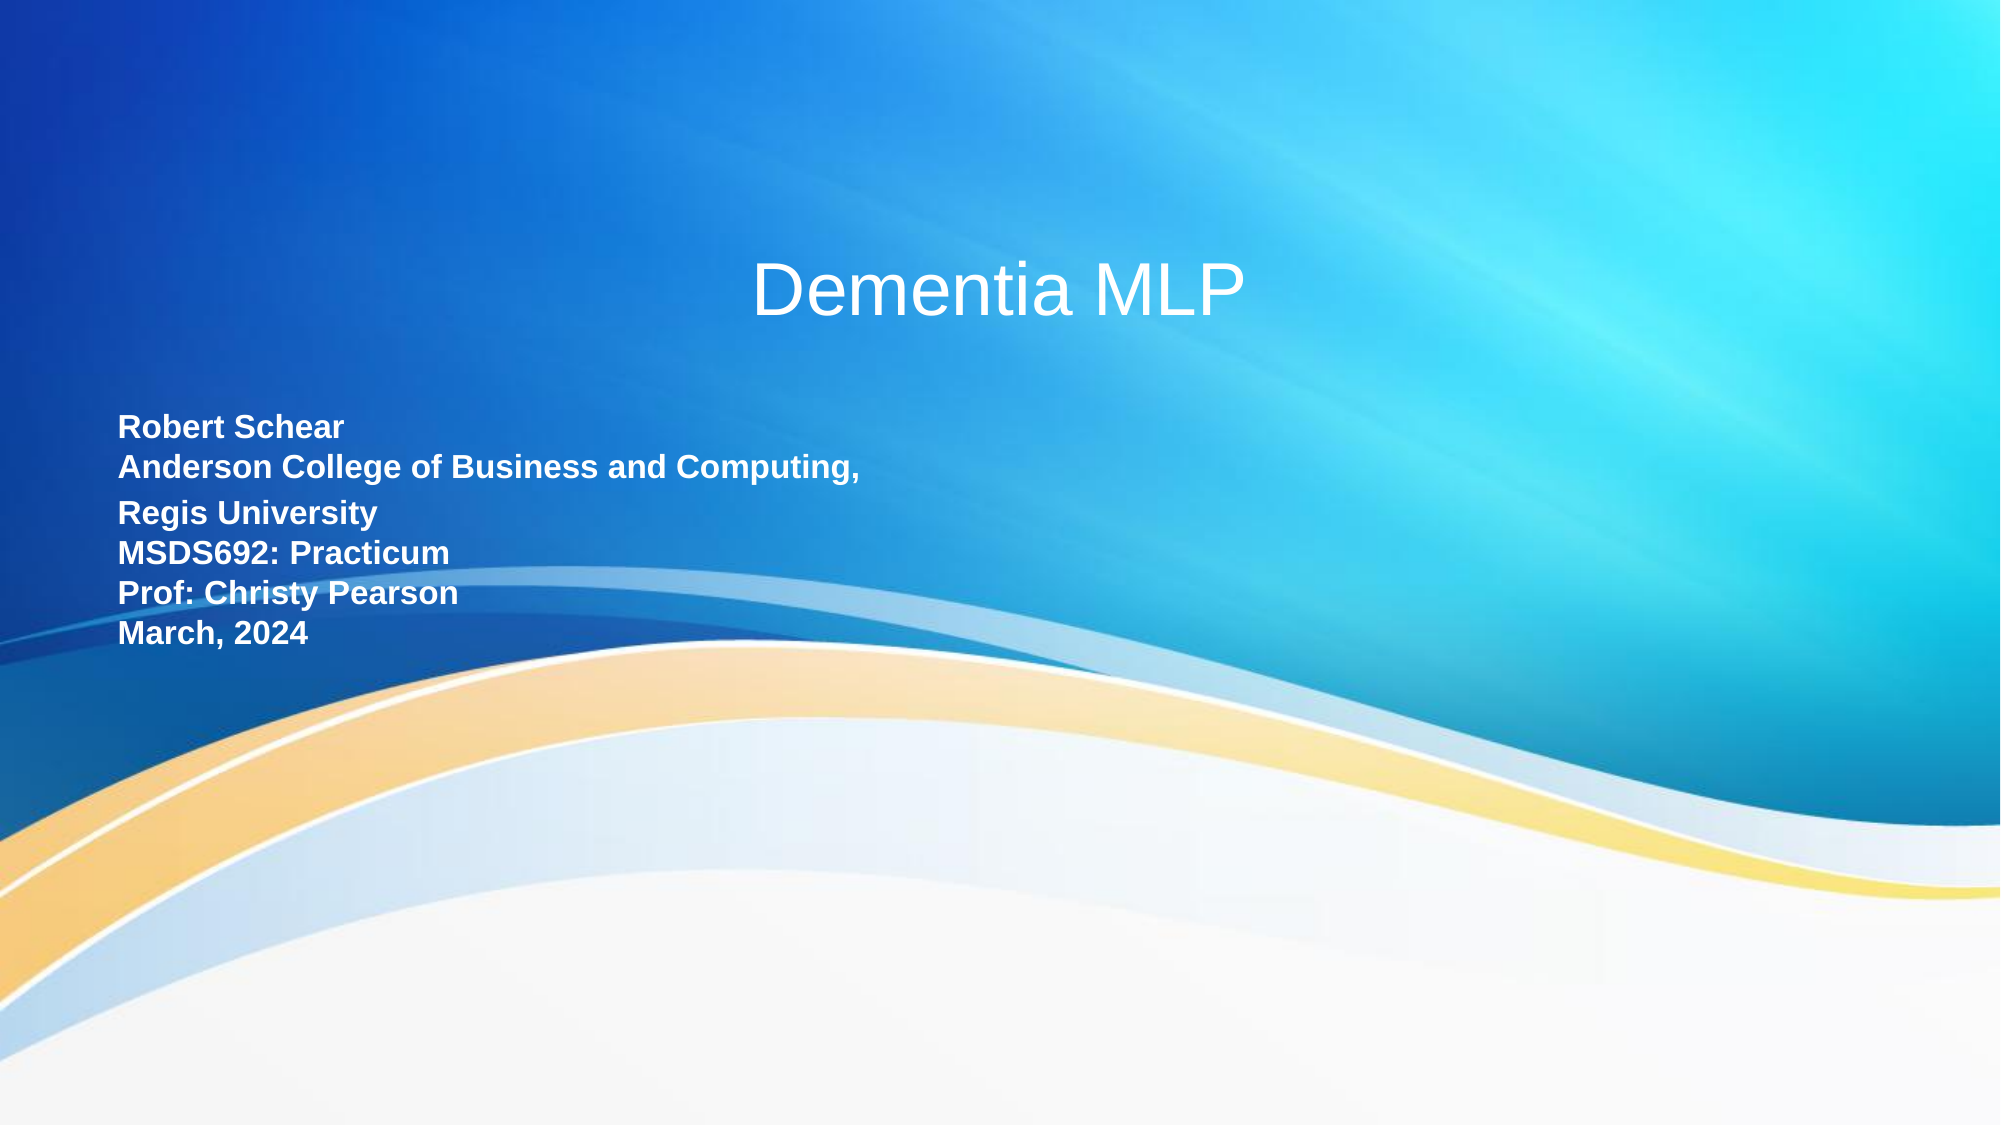

# Dementia MLP
Robert Schear
Anderson College of Business and Computing,
Regis University
MSDS692: Practicum
Prof: Christy Pearson
March, 2024